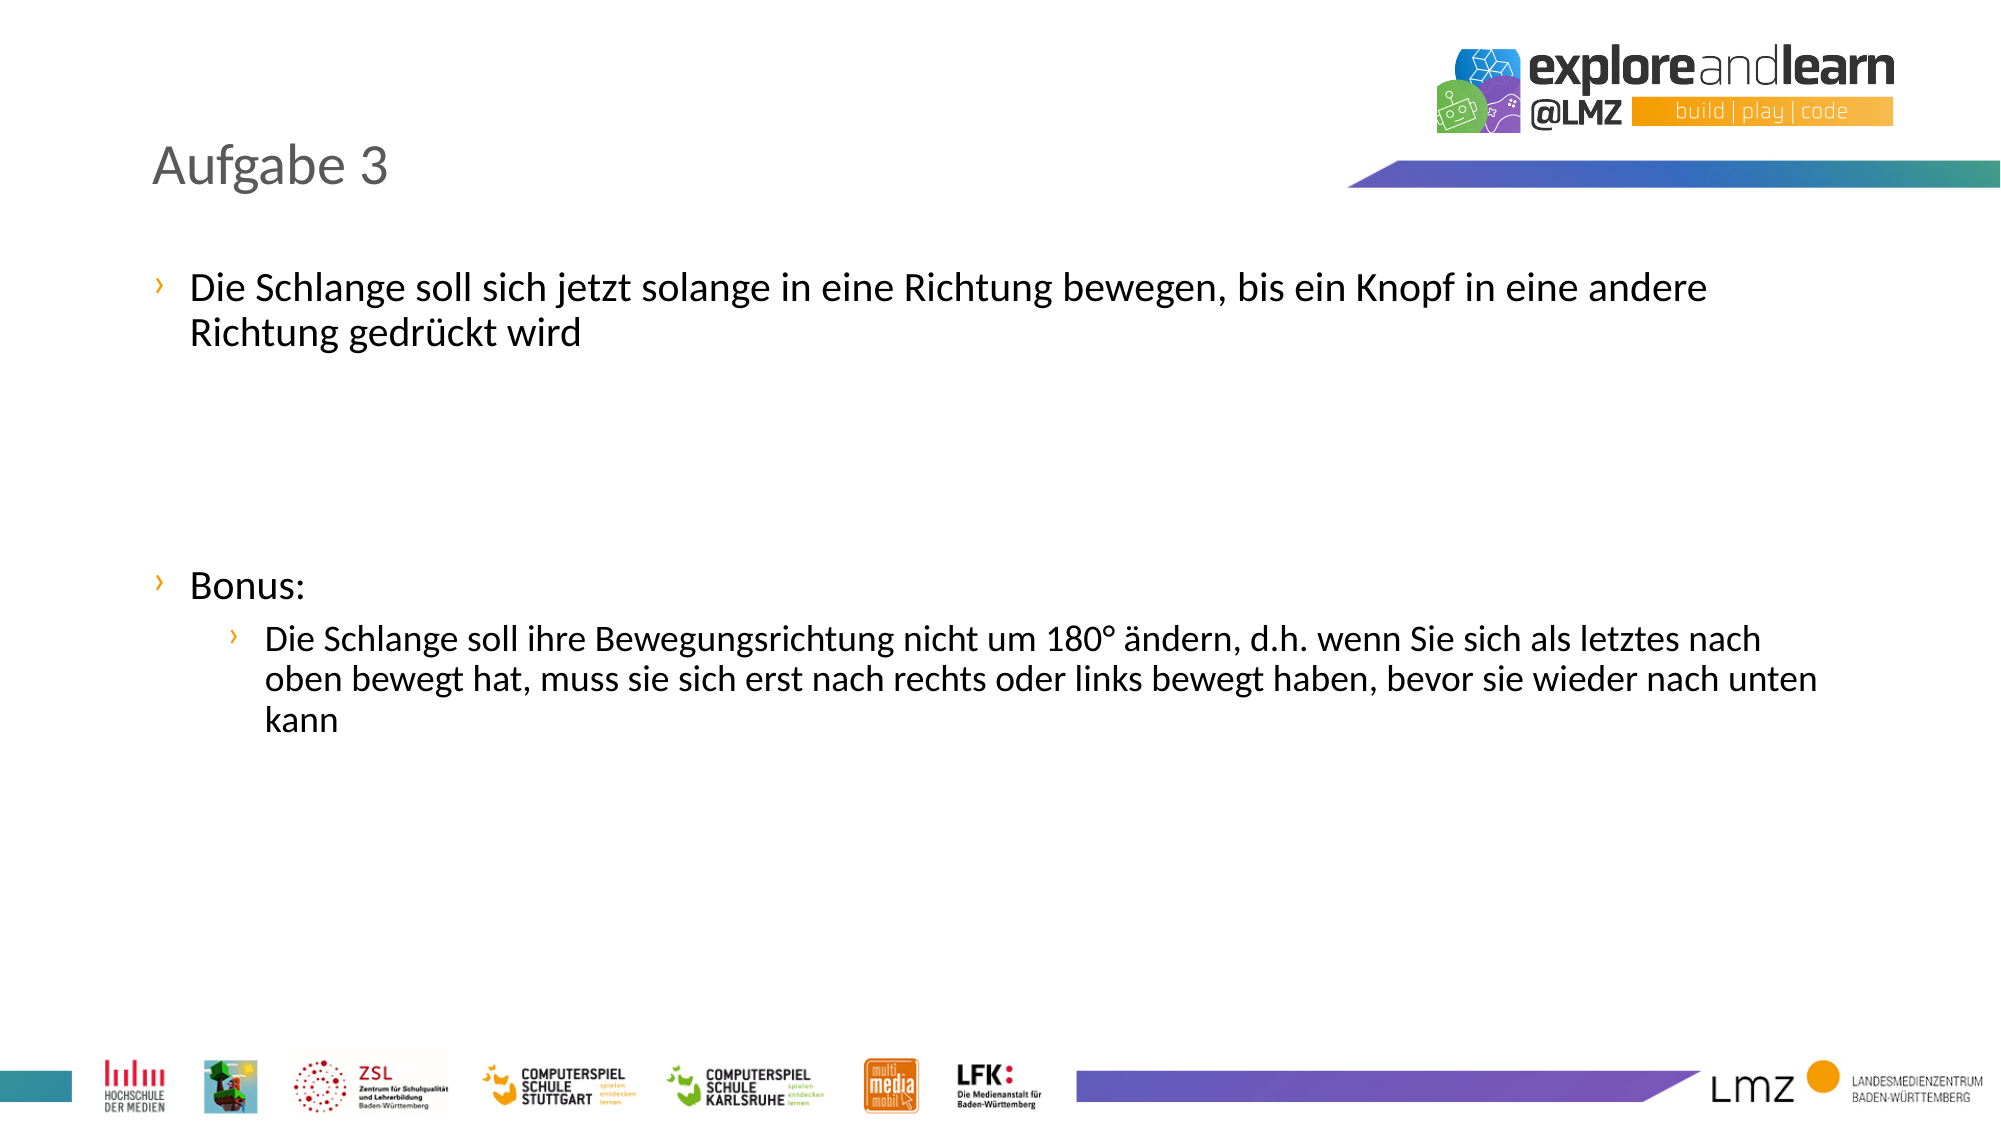

# Aufgabe 3
Die Schlange soll sich jetzt solange in eine Richtung bewegen, bis ein Knopf in eine andere Richtung gedrückt wird

Bonus:
Die Schlange soll ihre Bewegungsrichtung nicht um 180° ändern, d.h. wenn Sie sich als letztes nach oben bewegt hat, muss sie sich erst nach rechts oder links bewegt haben, bevor sie wieder nach unten kann